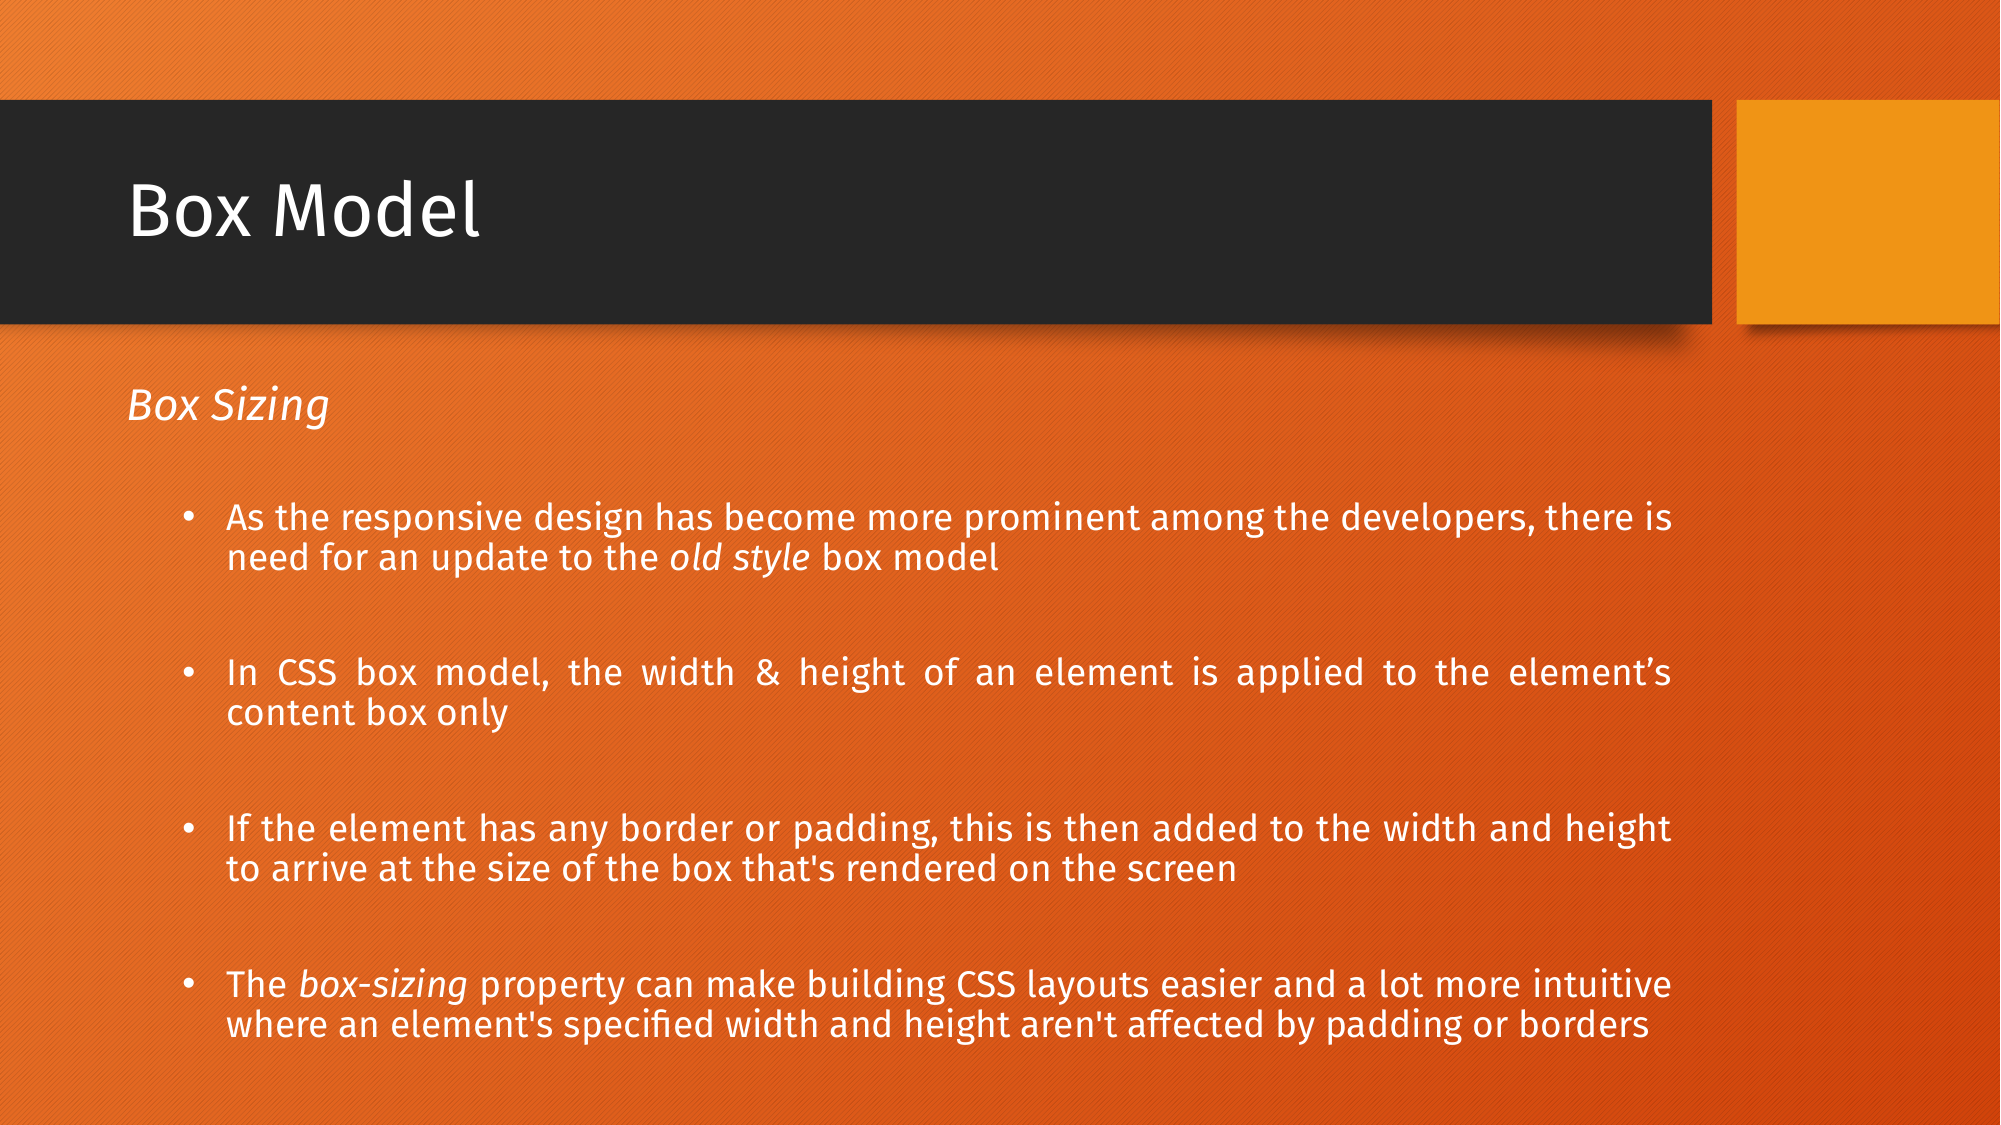

# Box Model
Box Sizing

As the responsive design has become more prominent among the developers, there is need for an update to the old style box model

In CSS box model, the width & height of an element is applied to the element’s content box only

If the element has any border or padding, this is then added to the width and height to arrive at the size of the box that's rendered on the screen

The box-sizing property can make building CSS layouts easier and a lot more intuitive where an element's specified width and height aren't affected by padding or borders